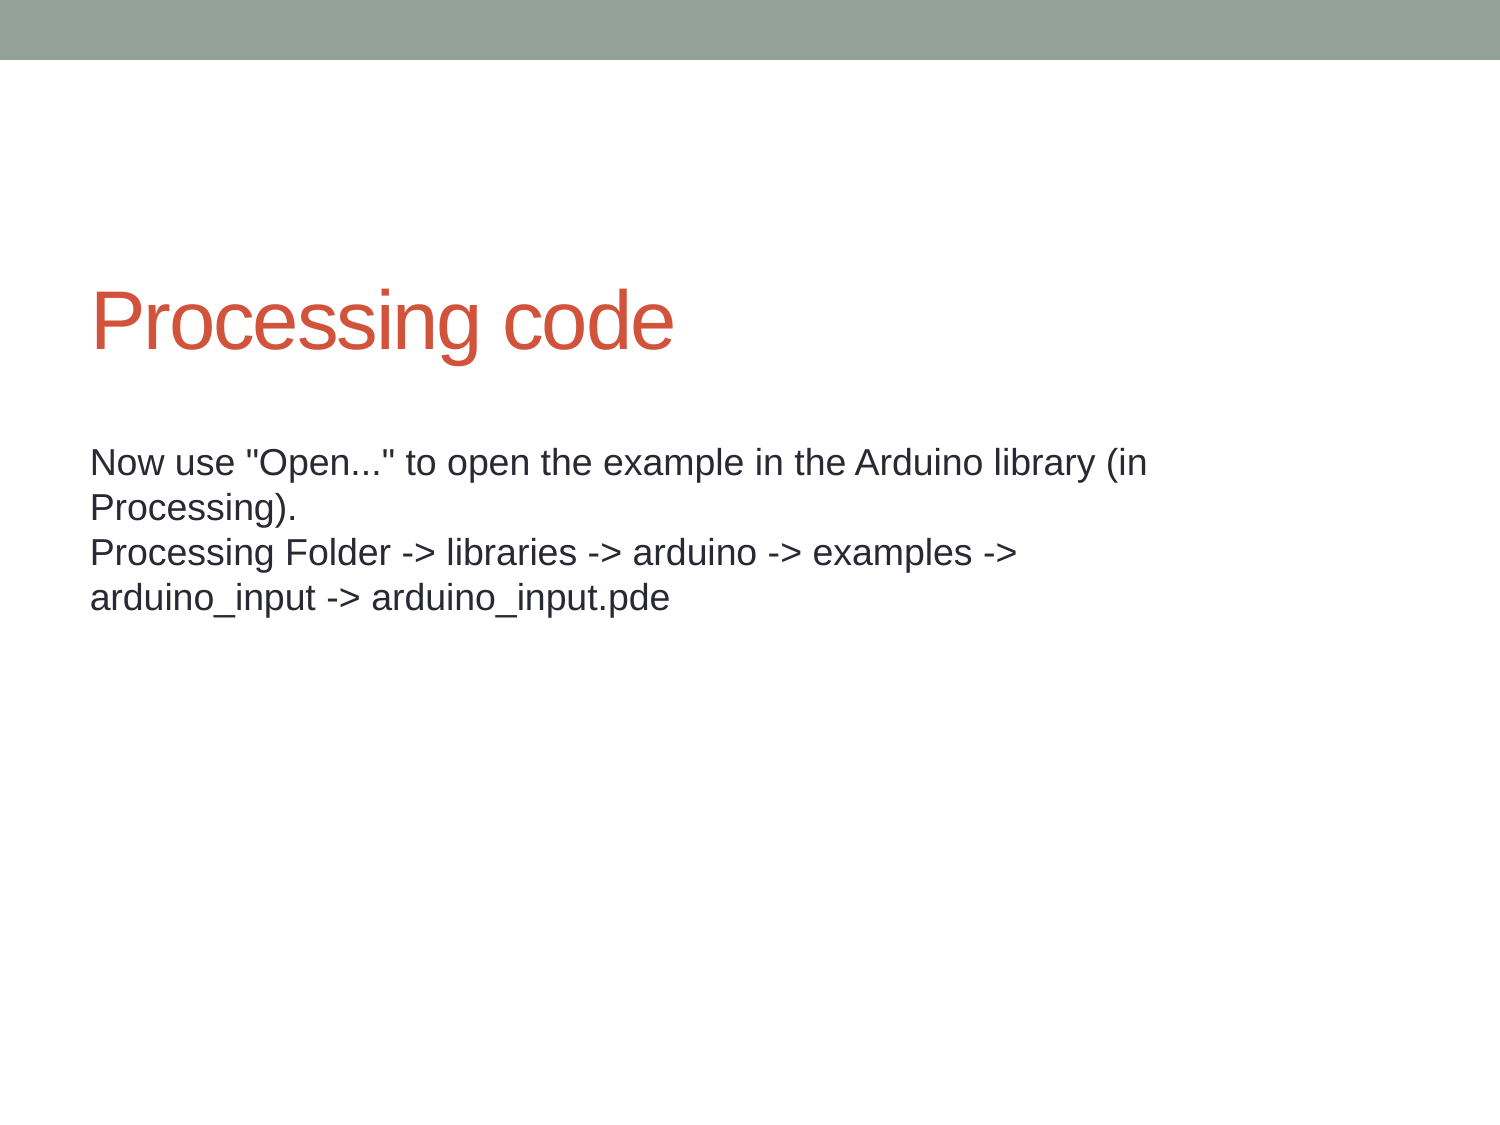

# Processing code
Now use "Open..." to open the example in the Arduino library (in Processing).
Processing Folder -> libraries -> arduino -> examples -> arduino_input -> arduino_input.pde